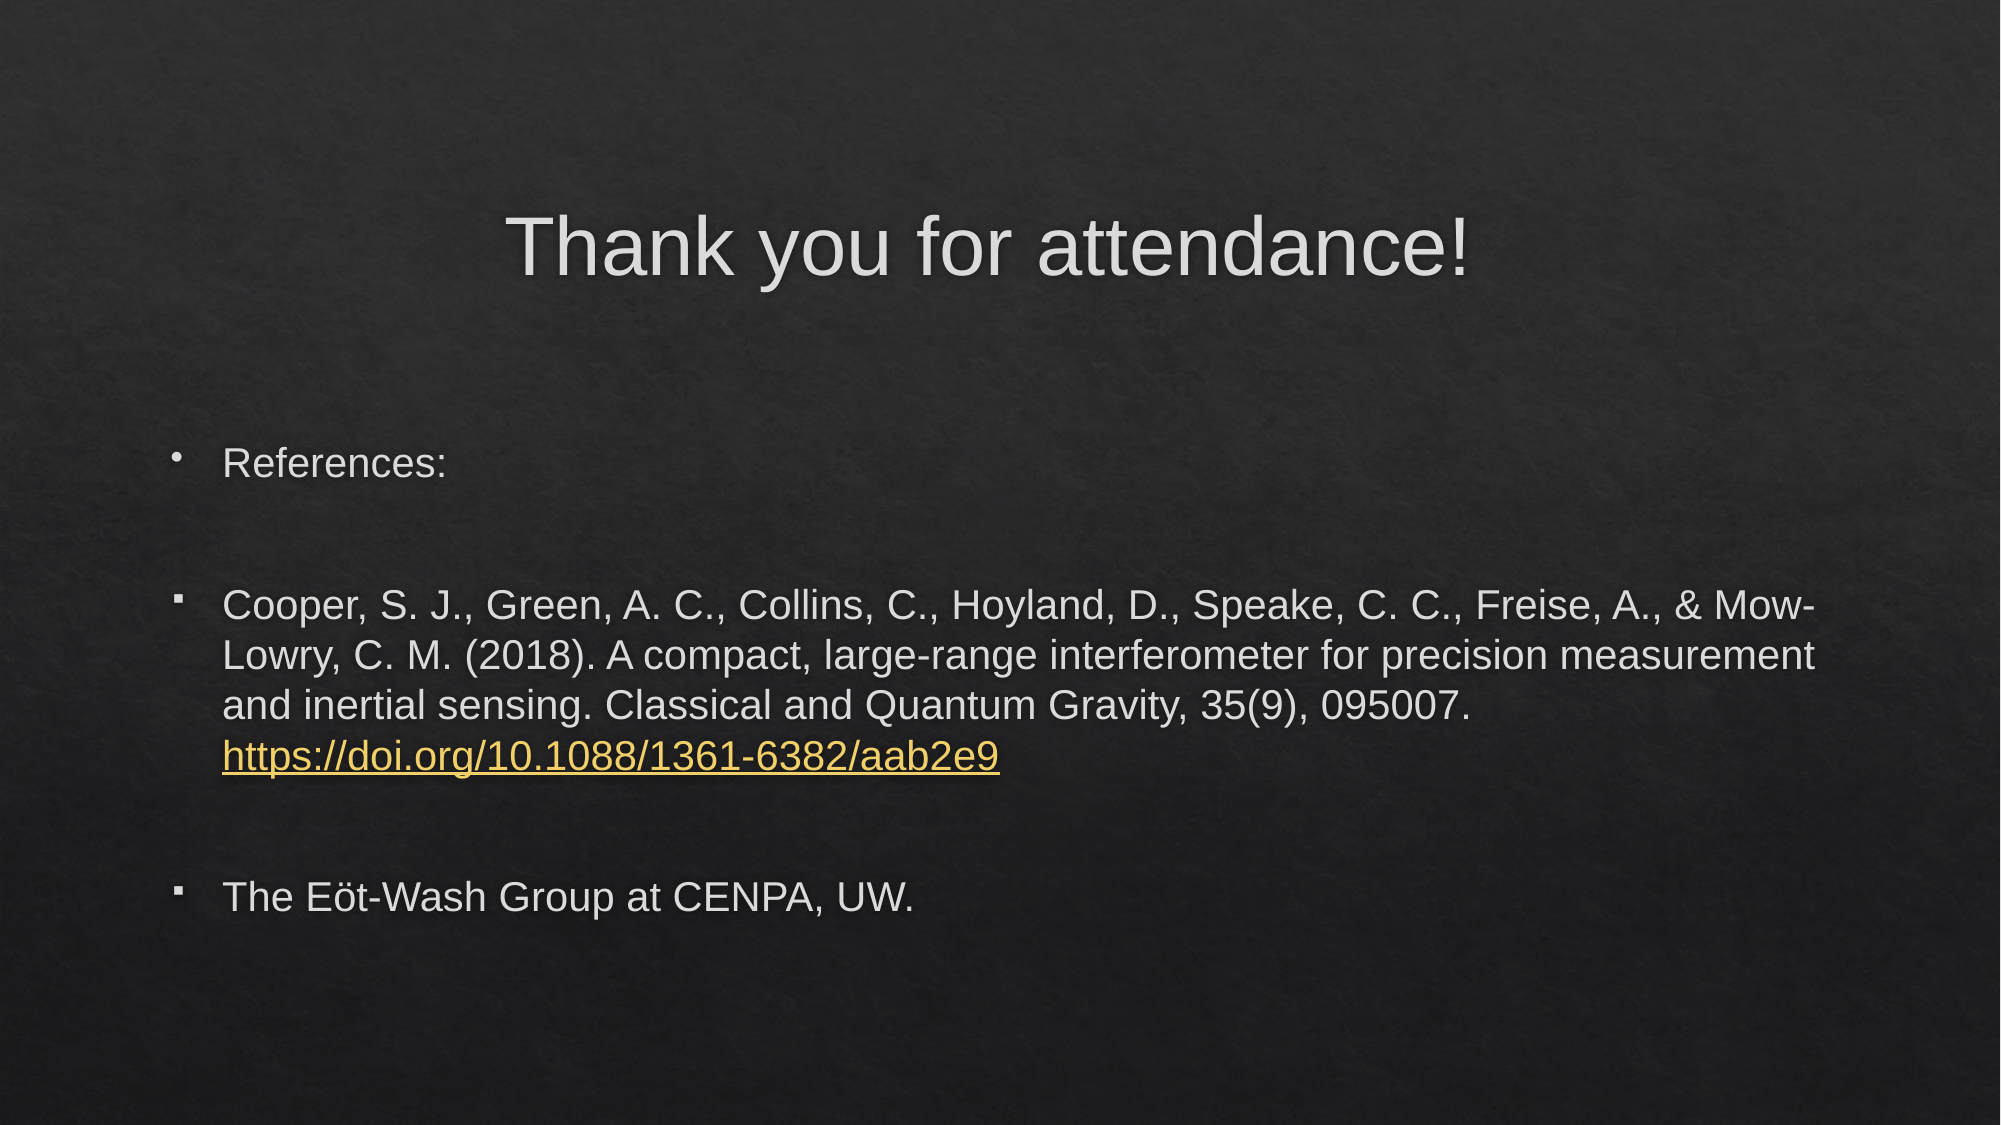

# Thank you for attendance!
References:

Cooper, S. J., Green, A. C., Collins, C., Hoyland, D., Speake, C. C., Freise, A., & Mow-Lowry, C. M. (2018). A compact, large-range interferometer for precision measurement and inertial sensing. Classical and Quantum Gravity, 35(9), 095007. https://doi.org/10.1088/1361-6382/aab2e9

The Eöt-Wash Group at CENPA, UW.